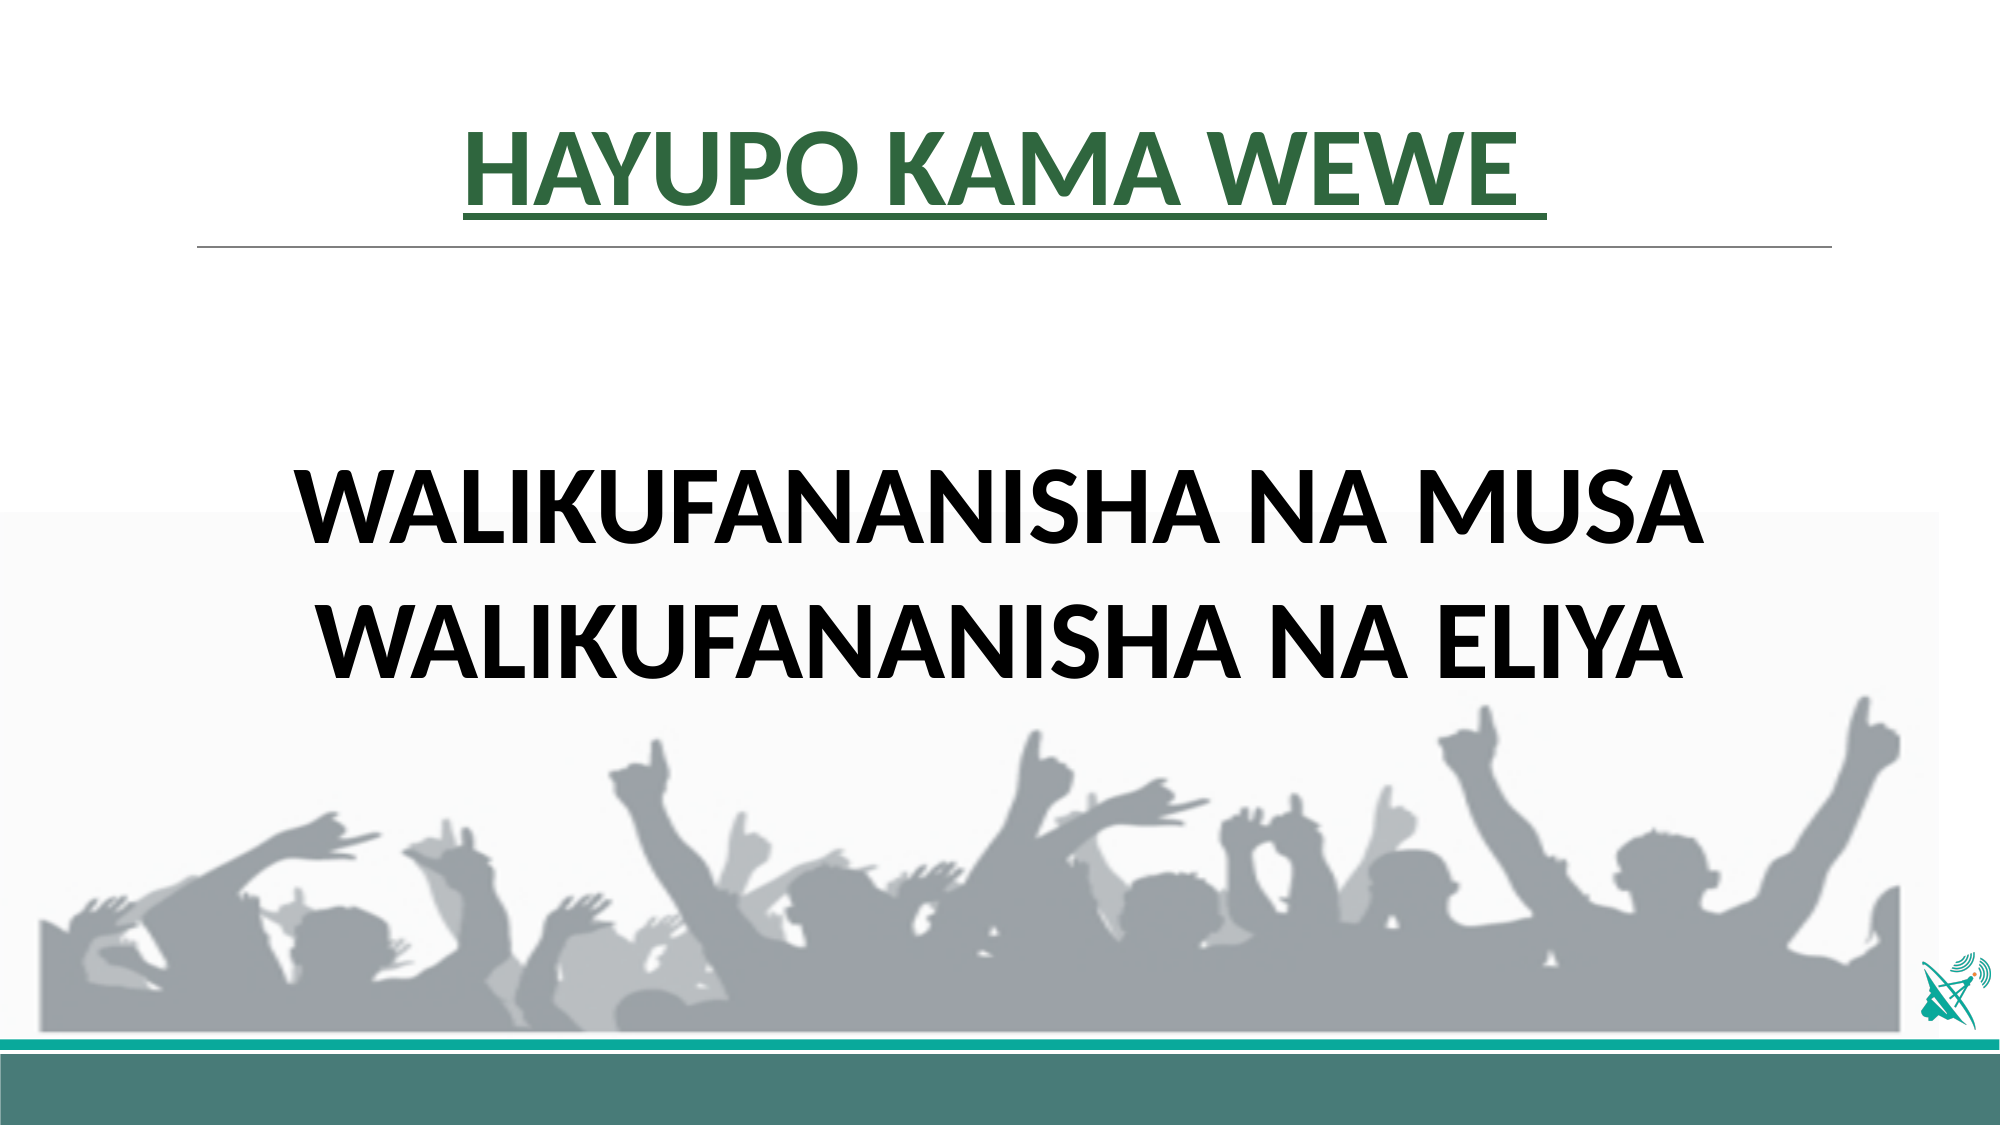

# HAYUPO KAMA WEWE

WALIKUFANANISHA NA MUSA WALIKUFANANISHA NA ELIYA